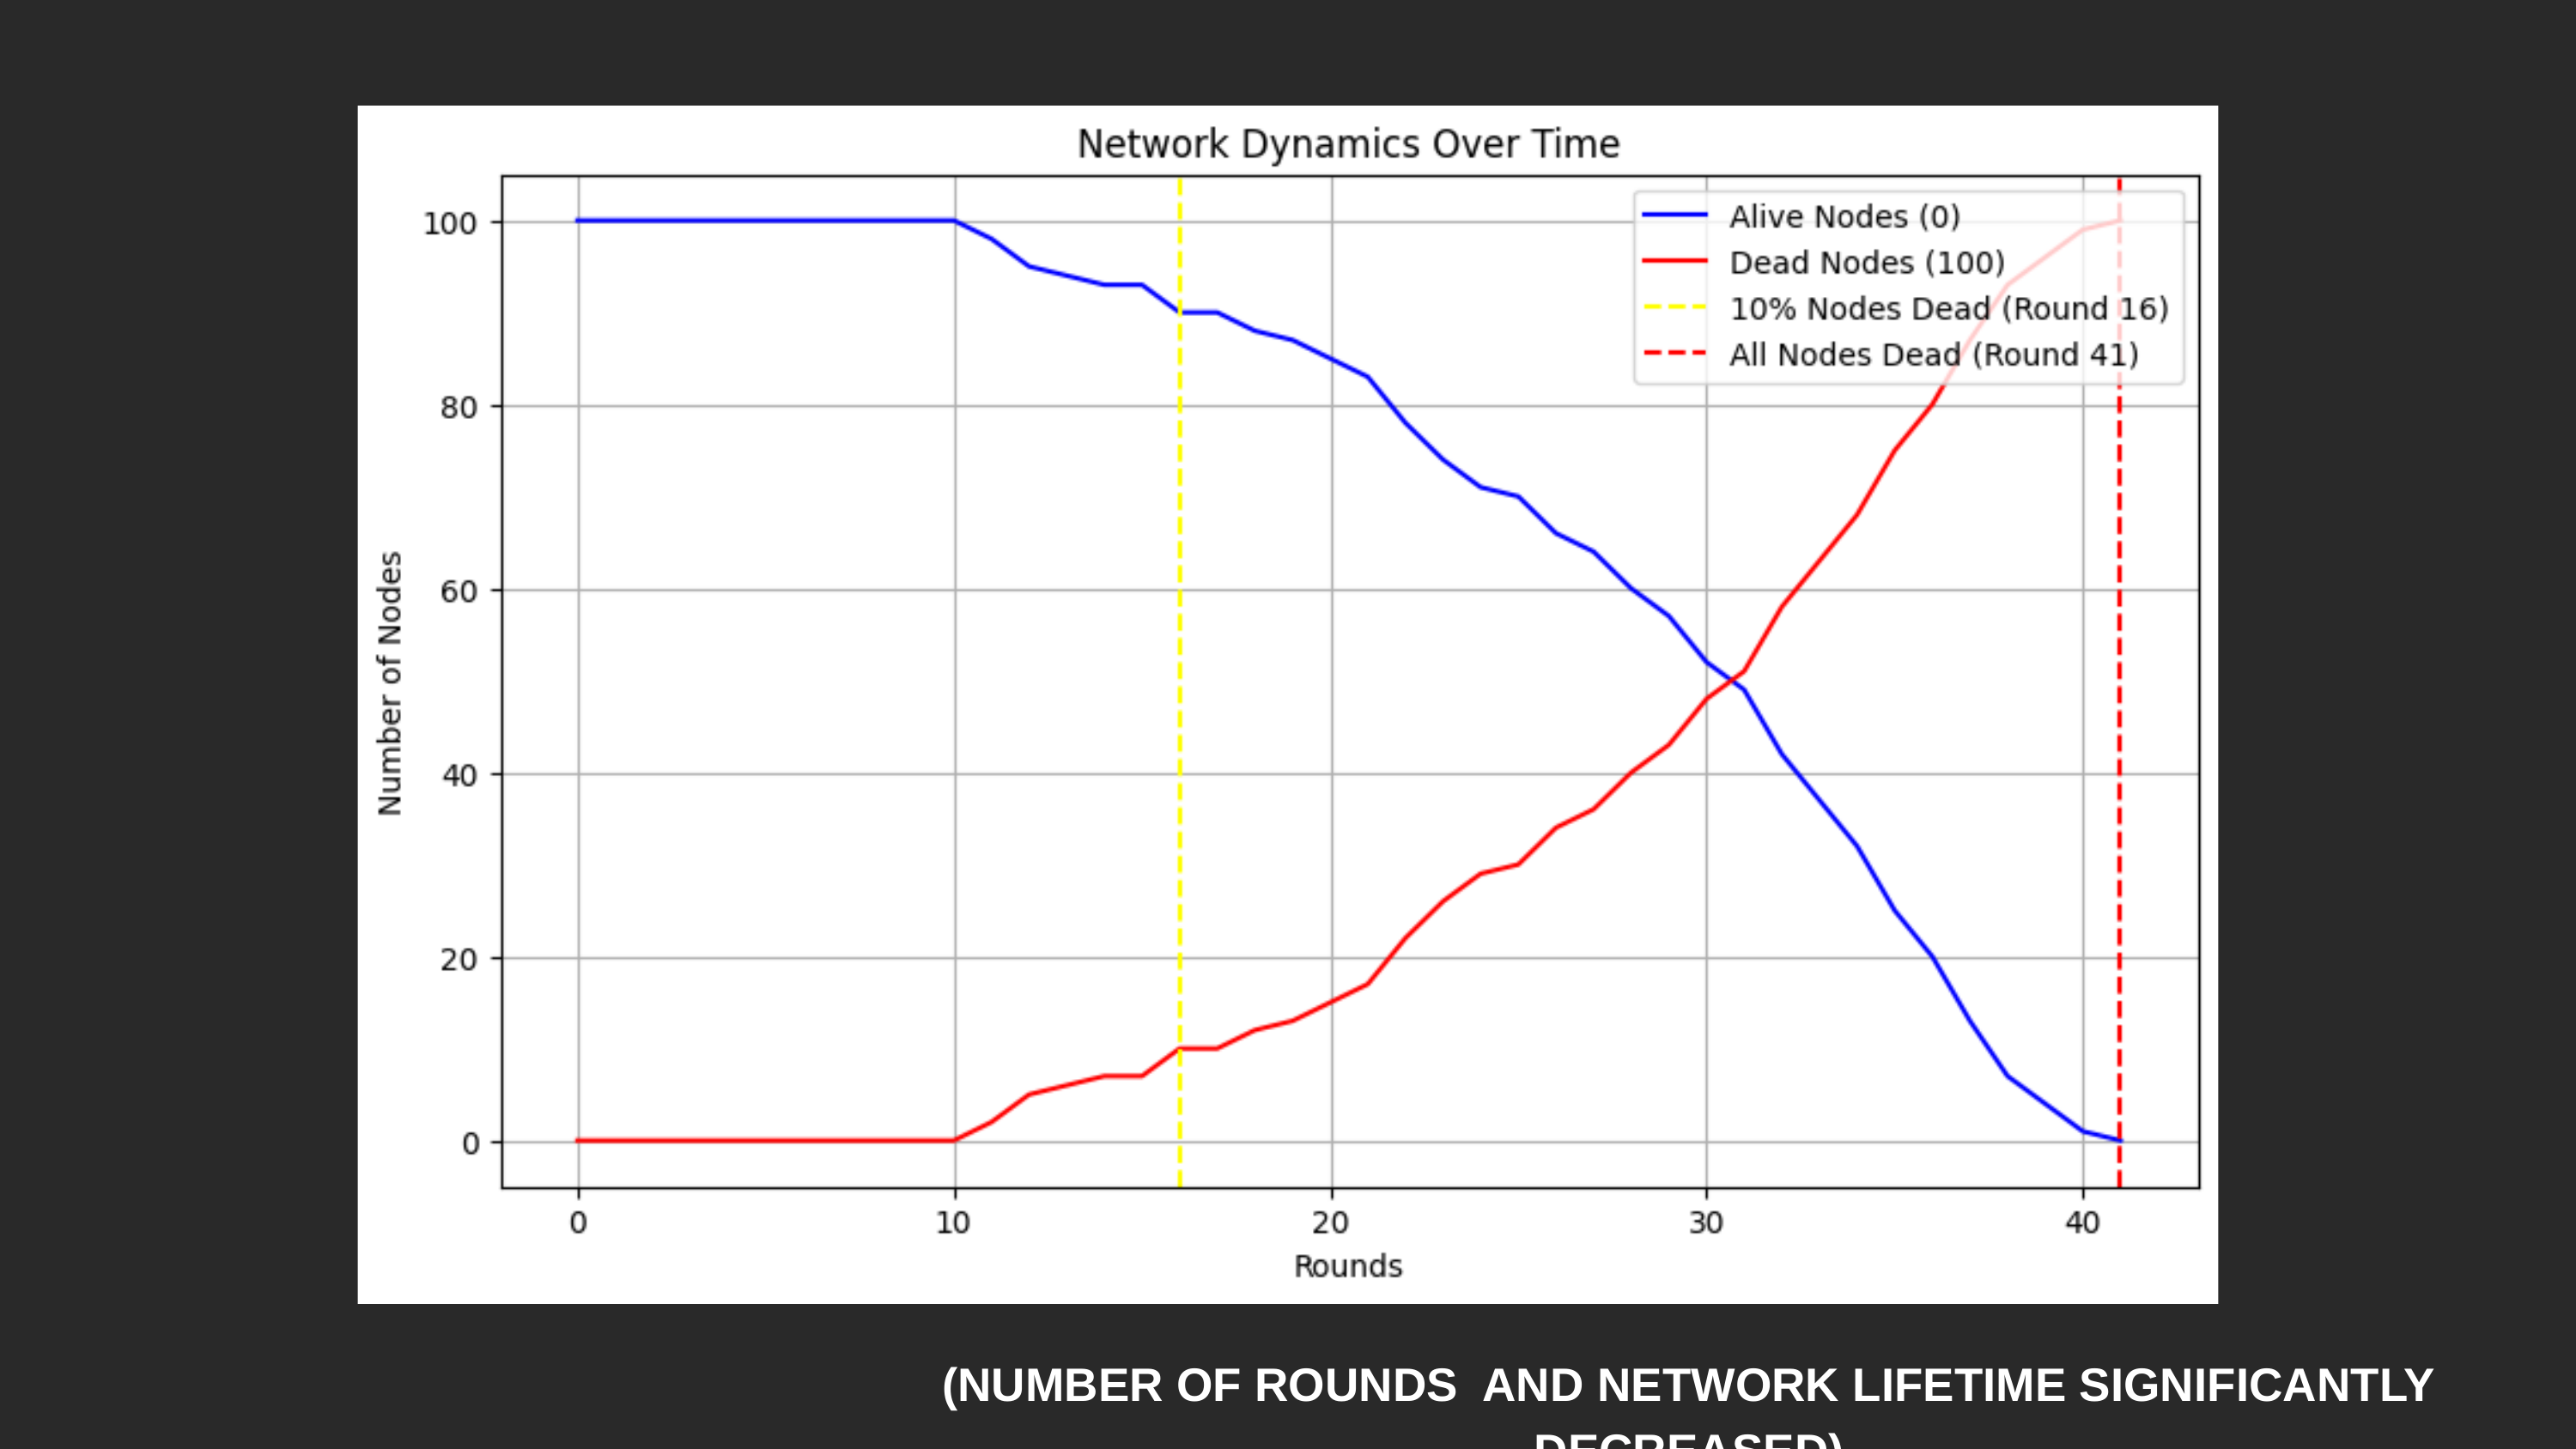

(NUMBER OF ROUNDS  AND NETWORK LIFETIME SIGNIFICANTLY DECREASED)